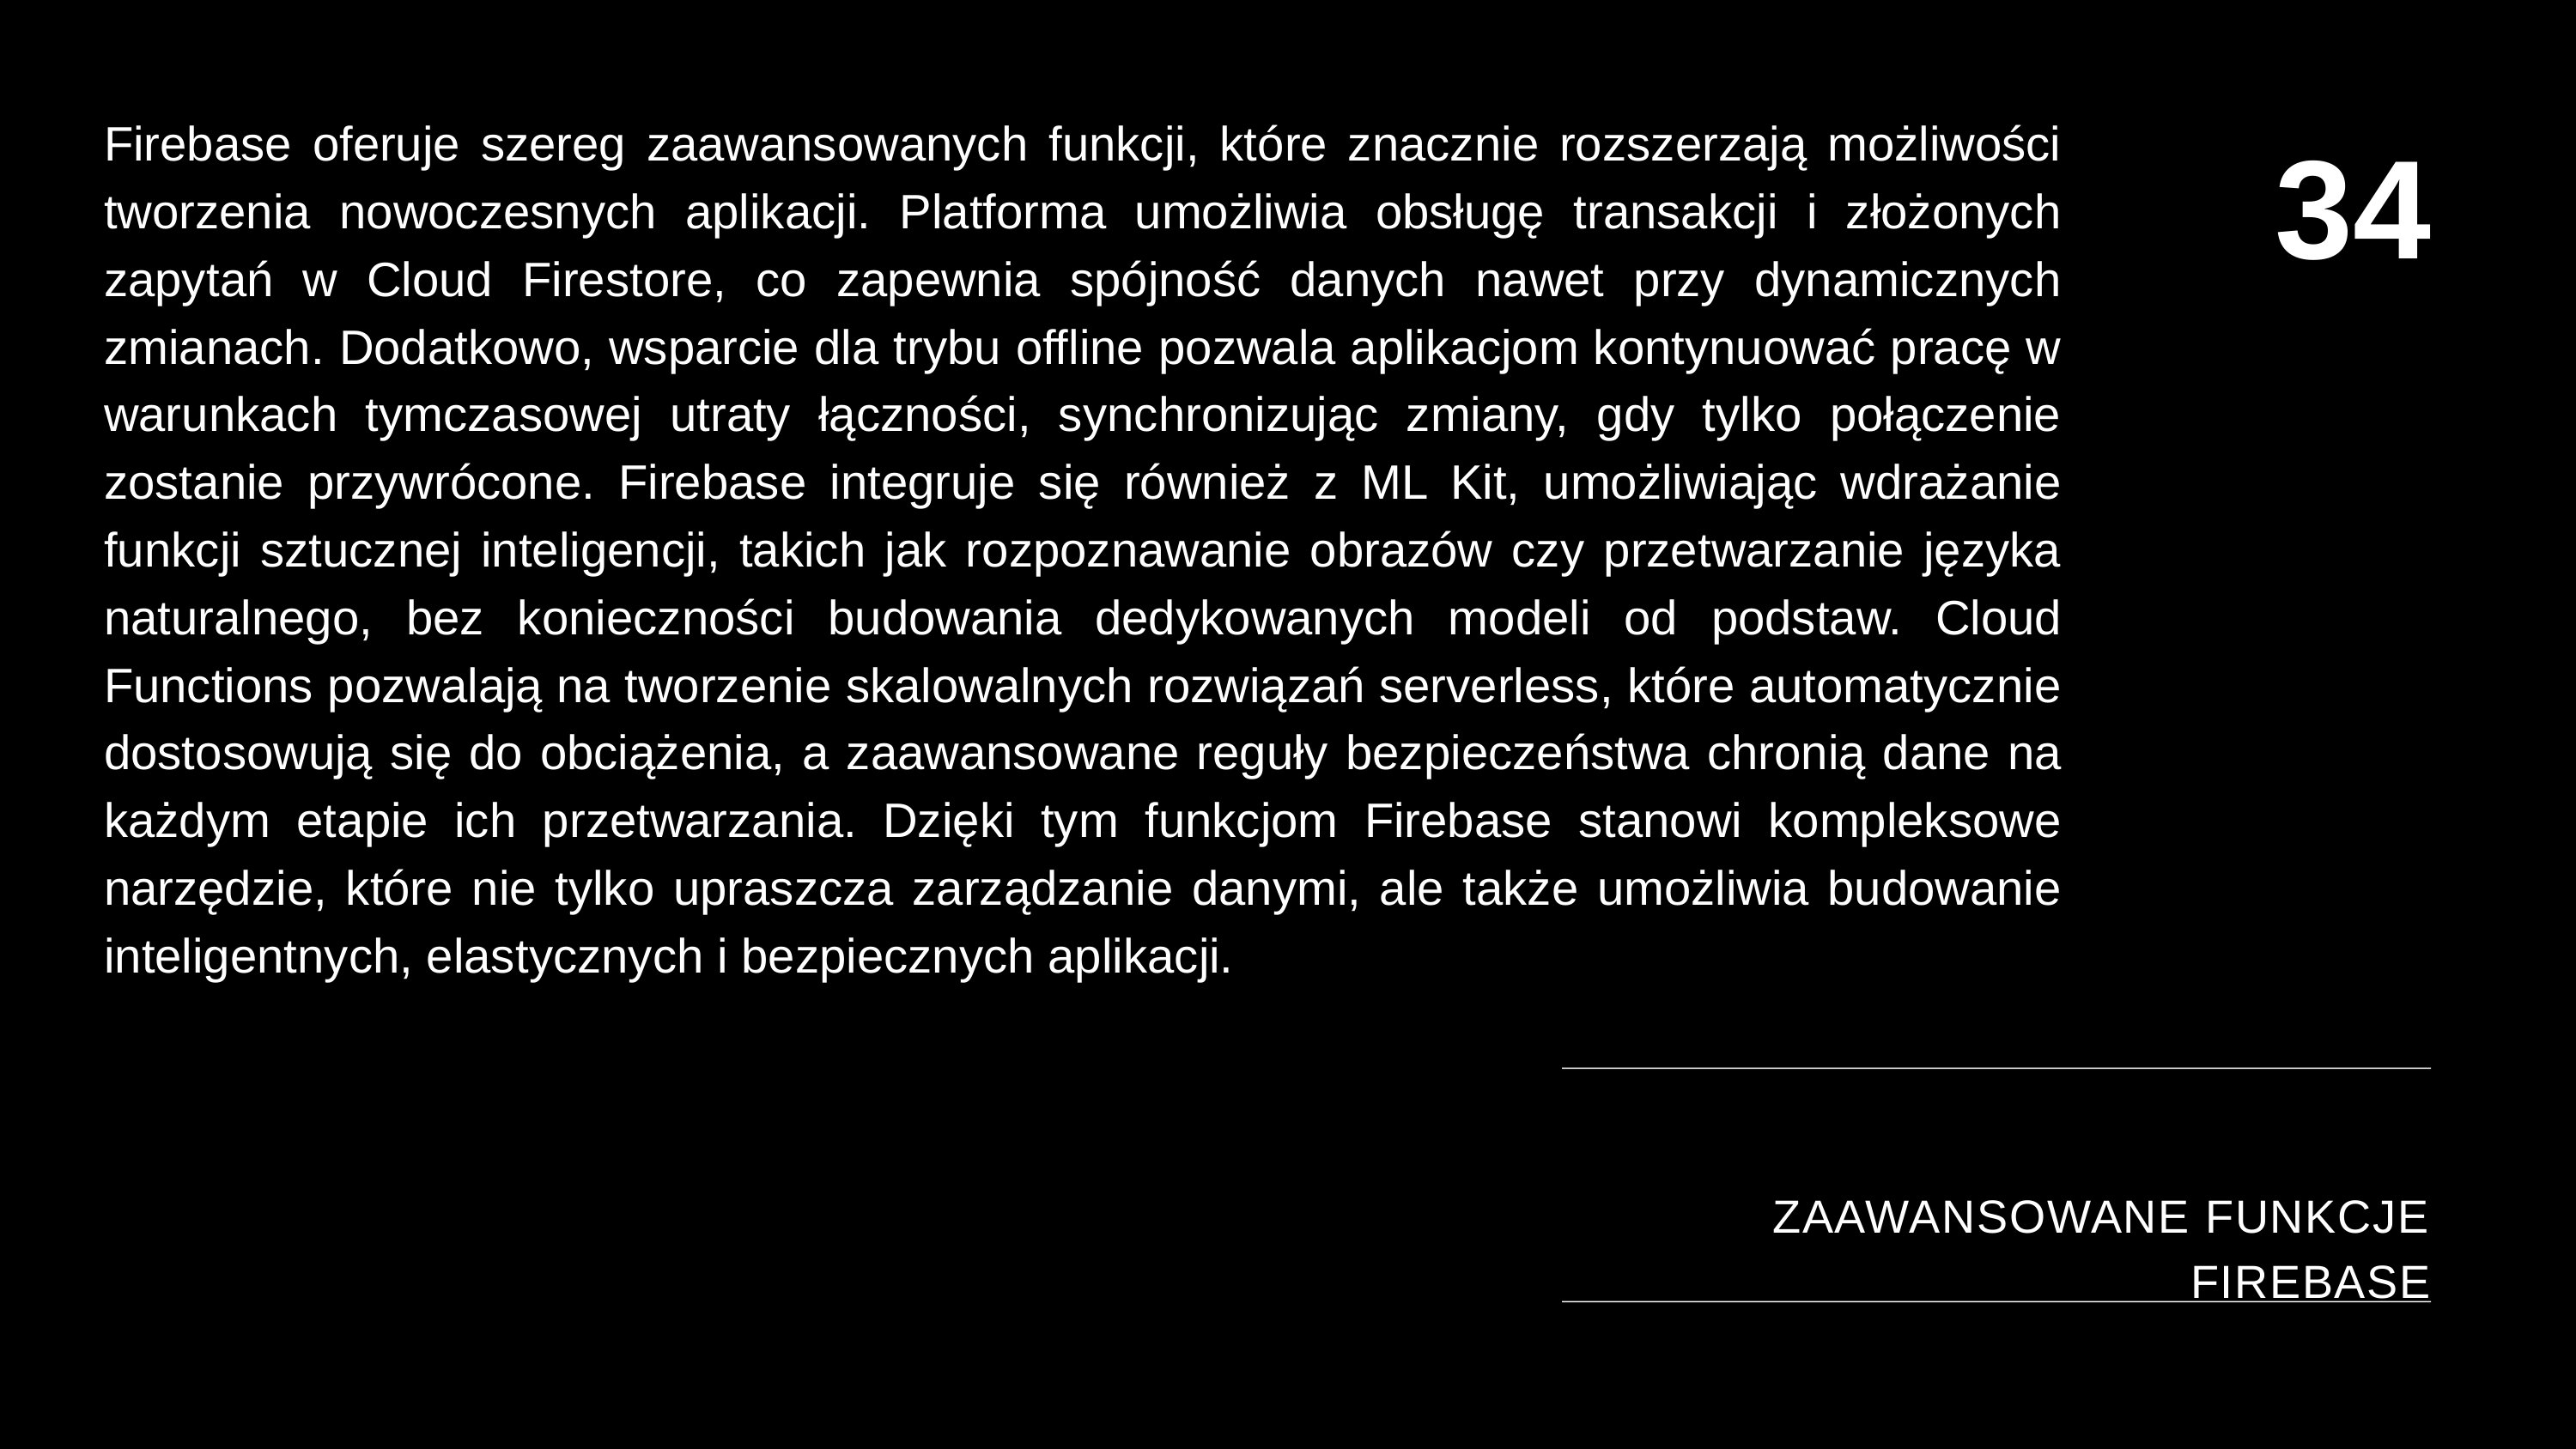

34
Firebase oferuje szereg zaawansowanych funkcji, które znacznie rozszerzają możliwości tworzenia nowoczesnych aplikacji. Platforma umożliwia obsługę transakcji i złożonych zapytań w Cloud Firestore, co zapewnia spójność danych nawet przy dynamicznych zmianach. Dodatkowo, wsparcie dla trybu offline pozwala aplikacjom kontynuować pracę w warunkach tymczasowej utraty łączności, synchronizując zmiany, gdy tylko połączenie zostanie przywrócone. Firebase integruje się również z ML Kit, umożliwiając wdrażanie funkcji sztucznej inteligencji, takich jak rozpoznawanie obrazów czy przetwarzanie języka naturalnego, bez konieczności budowania dedykowanych modeli od podstaw. Cloud Functions pozwalają na tworzenie skalowalnych rozwiązań serverless, które automatycznie dostosowują się do obciążenia, a zaawansowane reguły bezpieczeństwa chronią dane na każdym etapie ich przetwarzania. Dzięki tym funkcjom Firebase stanowi kompleksowe narzędzie, które nie tylko upraszcza zarządzanie danymi, ale także umożliwia budowanie inteligentnych, elastycznych i bezpiecznych aplikacji.

ZAAWANSOWANE FUNKCJE FIREBASE